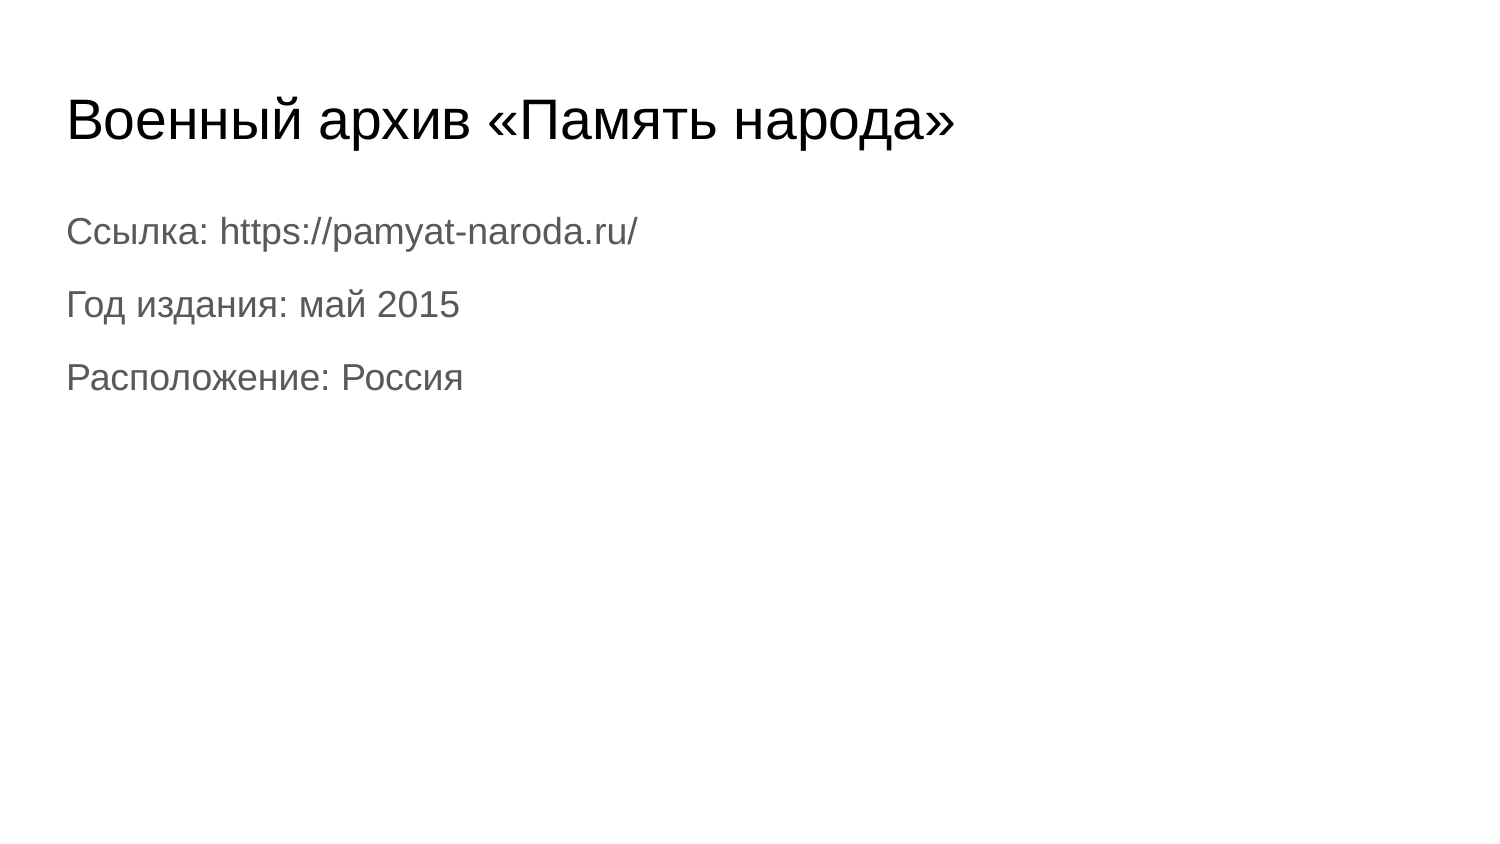

# Военный архив «‎Память народа»
Ссылка: https://pamyat-naroda.ru/
Год издания: май 2015
Расположение: Россия